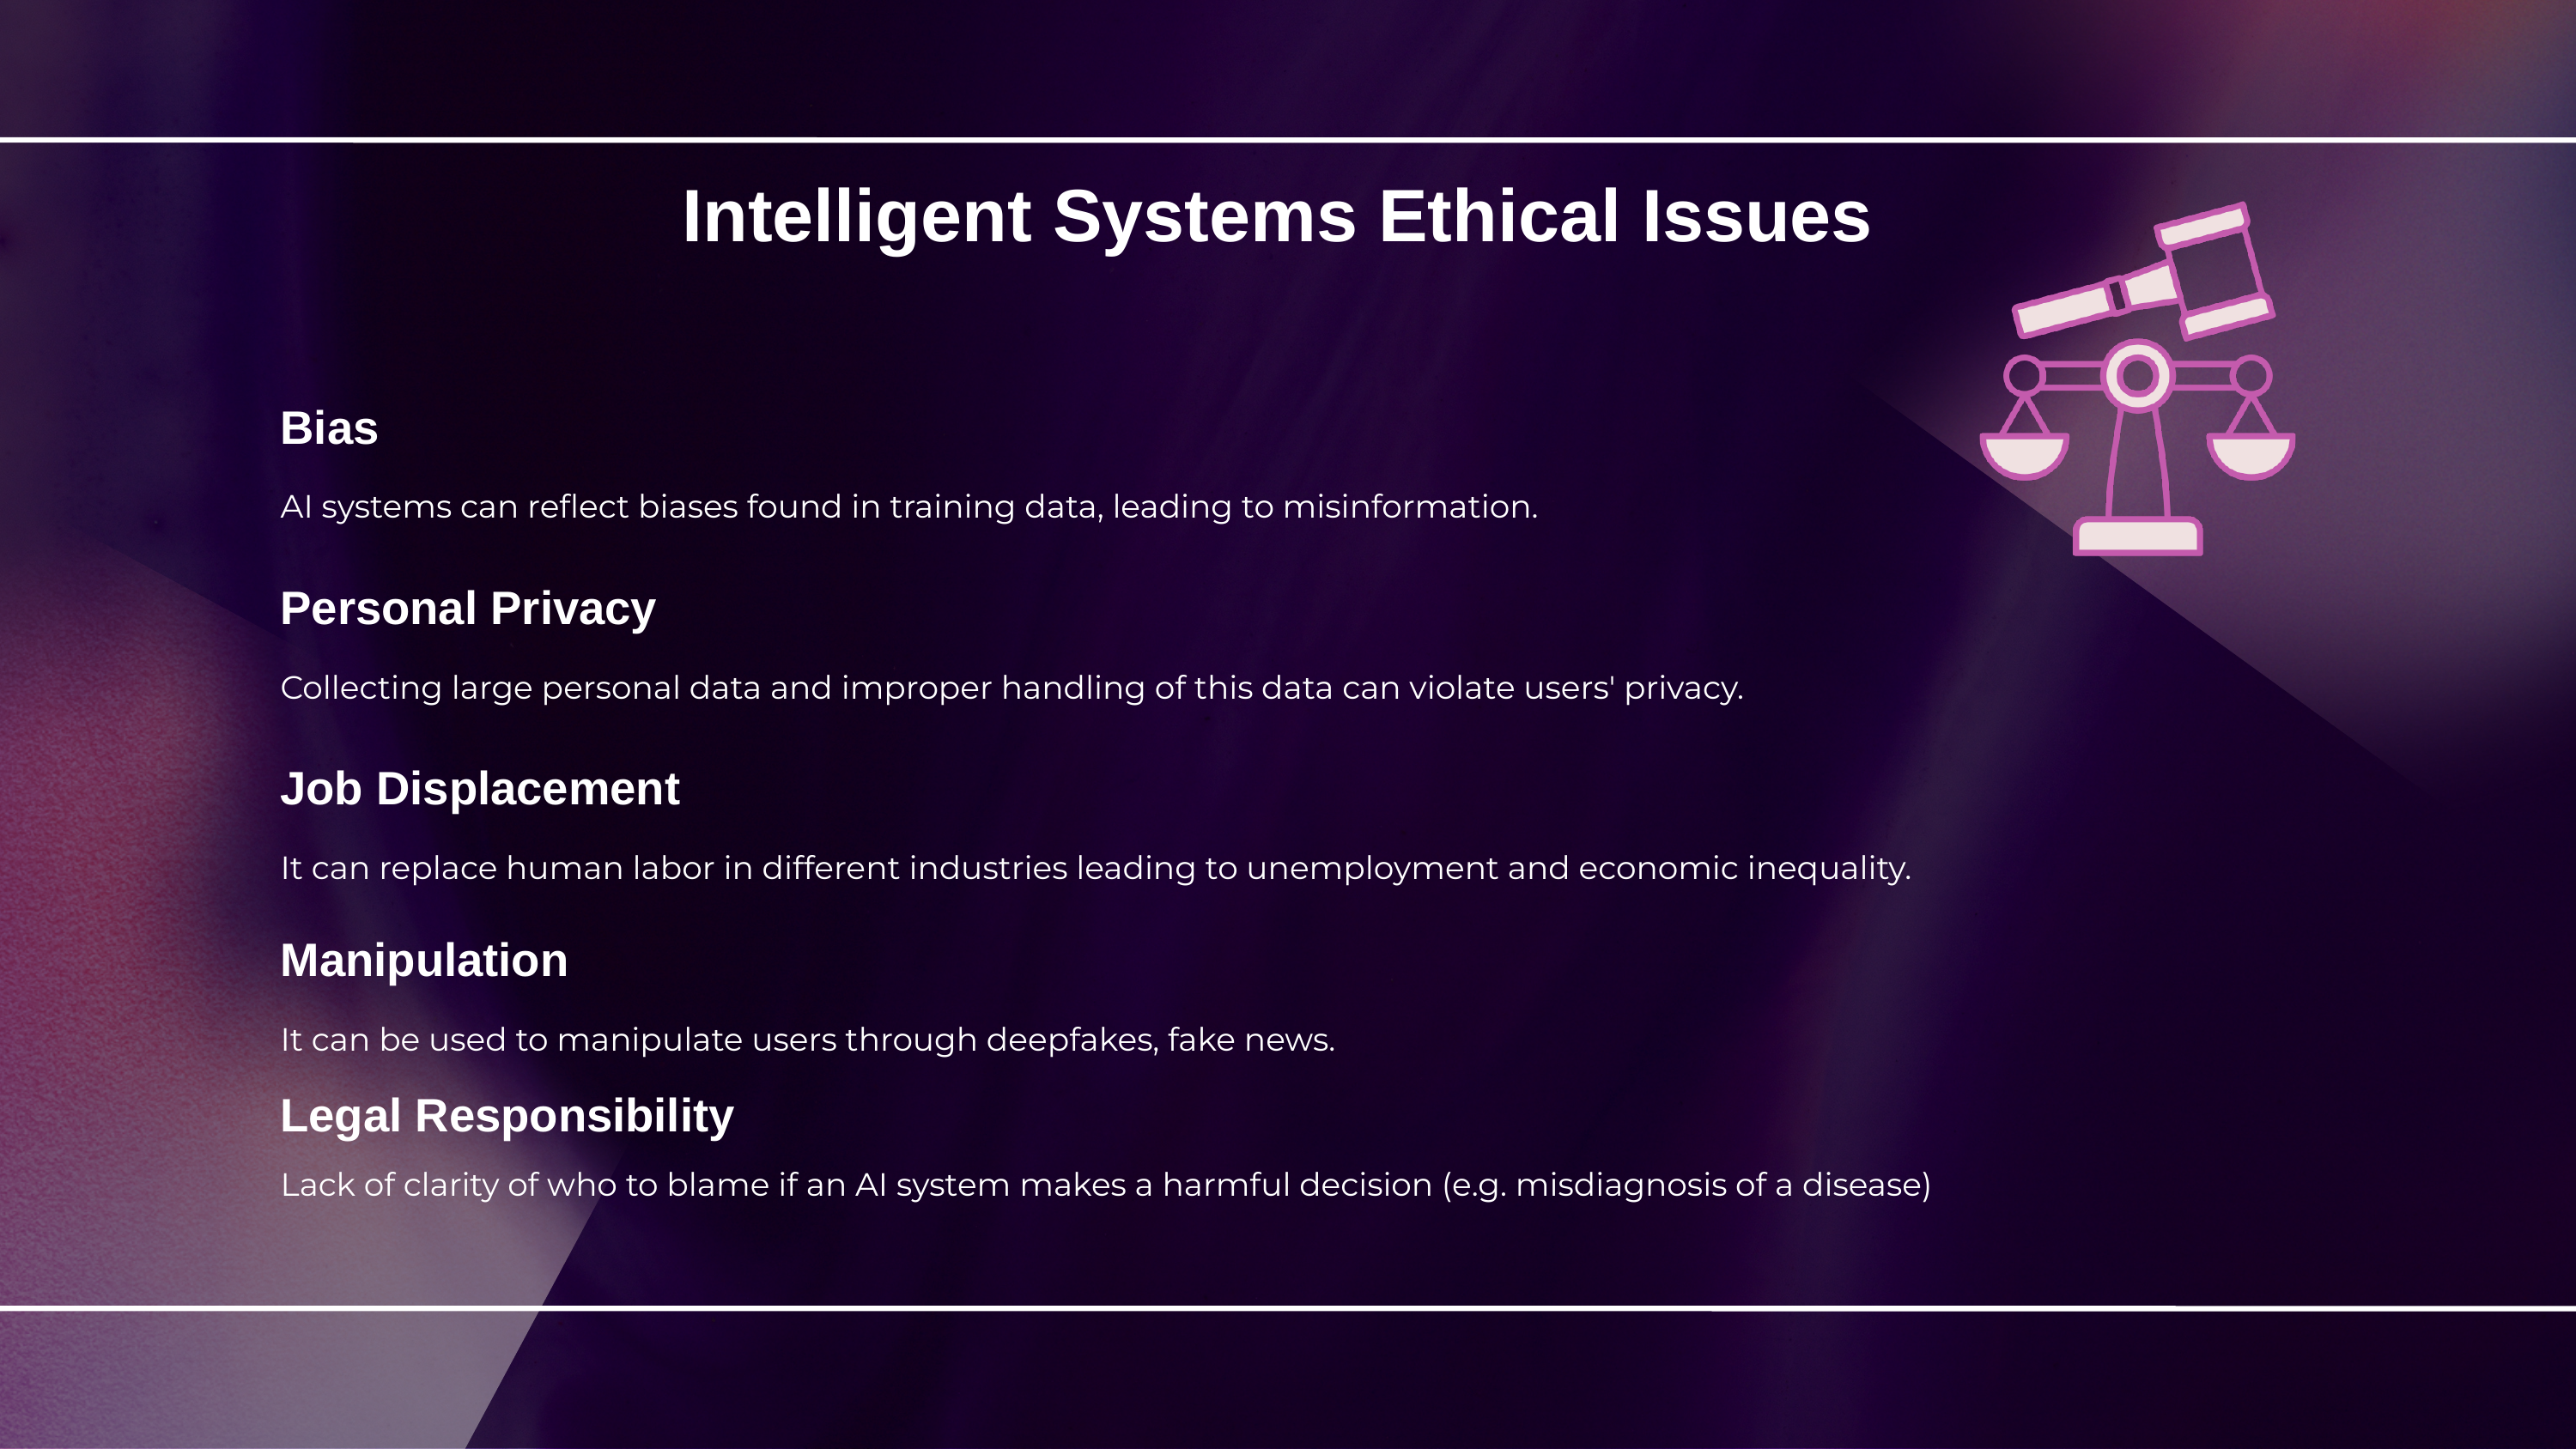

Intelligent Systems Ethical Issues

Bias
AI systems can reflect biases found in training data, leading to misinformation.
Personal Privacy

Collecting large personal data and improper handling of this data can violate users' privacy.
Job Displacement
It can replace human labor in different industries leading to unemployment and economic inequality.
Manipulation
It can be used to manipulate users through deepfakes, fake news.
Legal Responsibility
Lack of clarity of who to blame if an AI system makes a harmful decision (e.g. misdiagnosis of a disease)